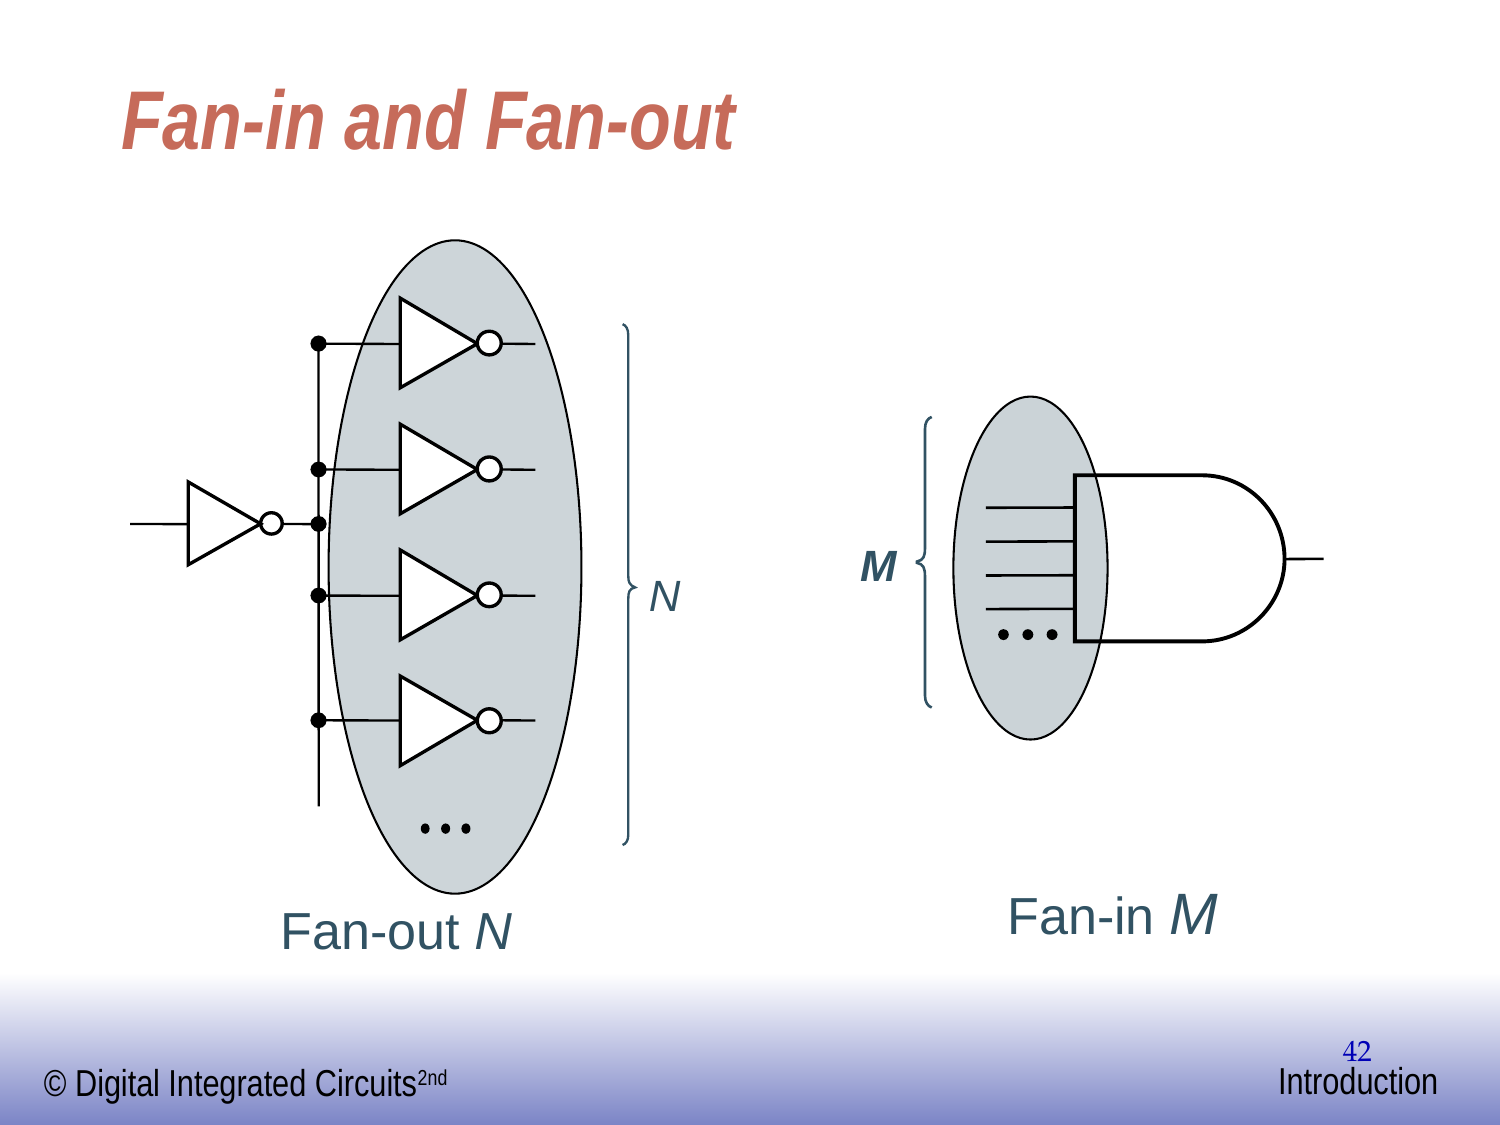

# Fan-in and Fan-out

N

Fan-out N

M

Fan-in M
42